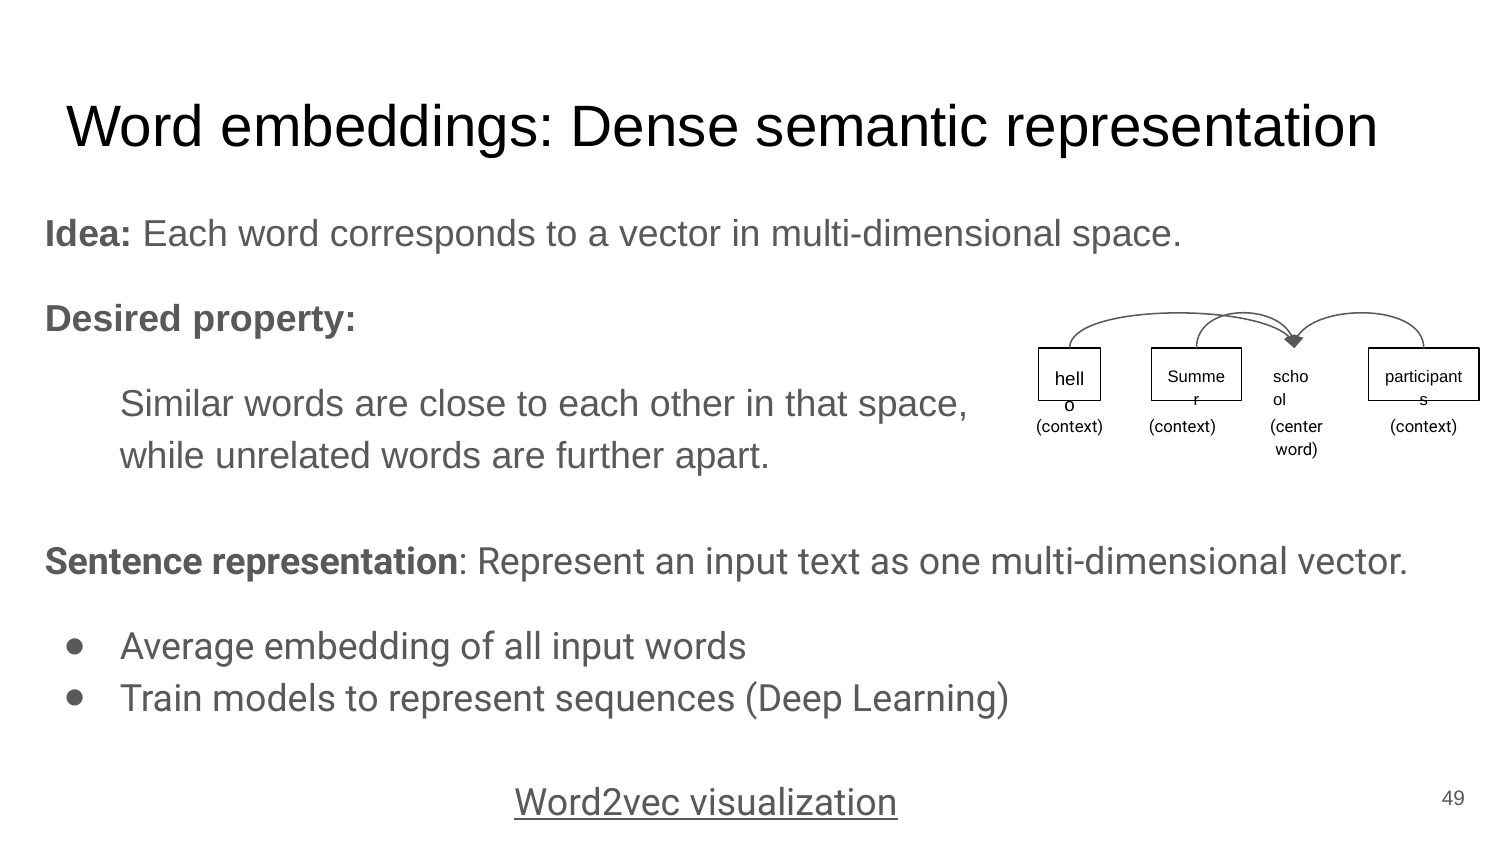

# Word embeddings: Dense semantic representation
Idea: Each word corresponds to a vector in multi-dimensional space.
Desired property:
Similar words are close to each other in that space,
while unrelated words are further apart.

Summer
school
hello
participants
(center word)
(context)
(context)
(context)
Sentence representation: Represent an input text as one multi-dimensional vector.
Average embedding of all input words
Train models to represent sequences (Deep Learning)
Word2vec visualization
49